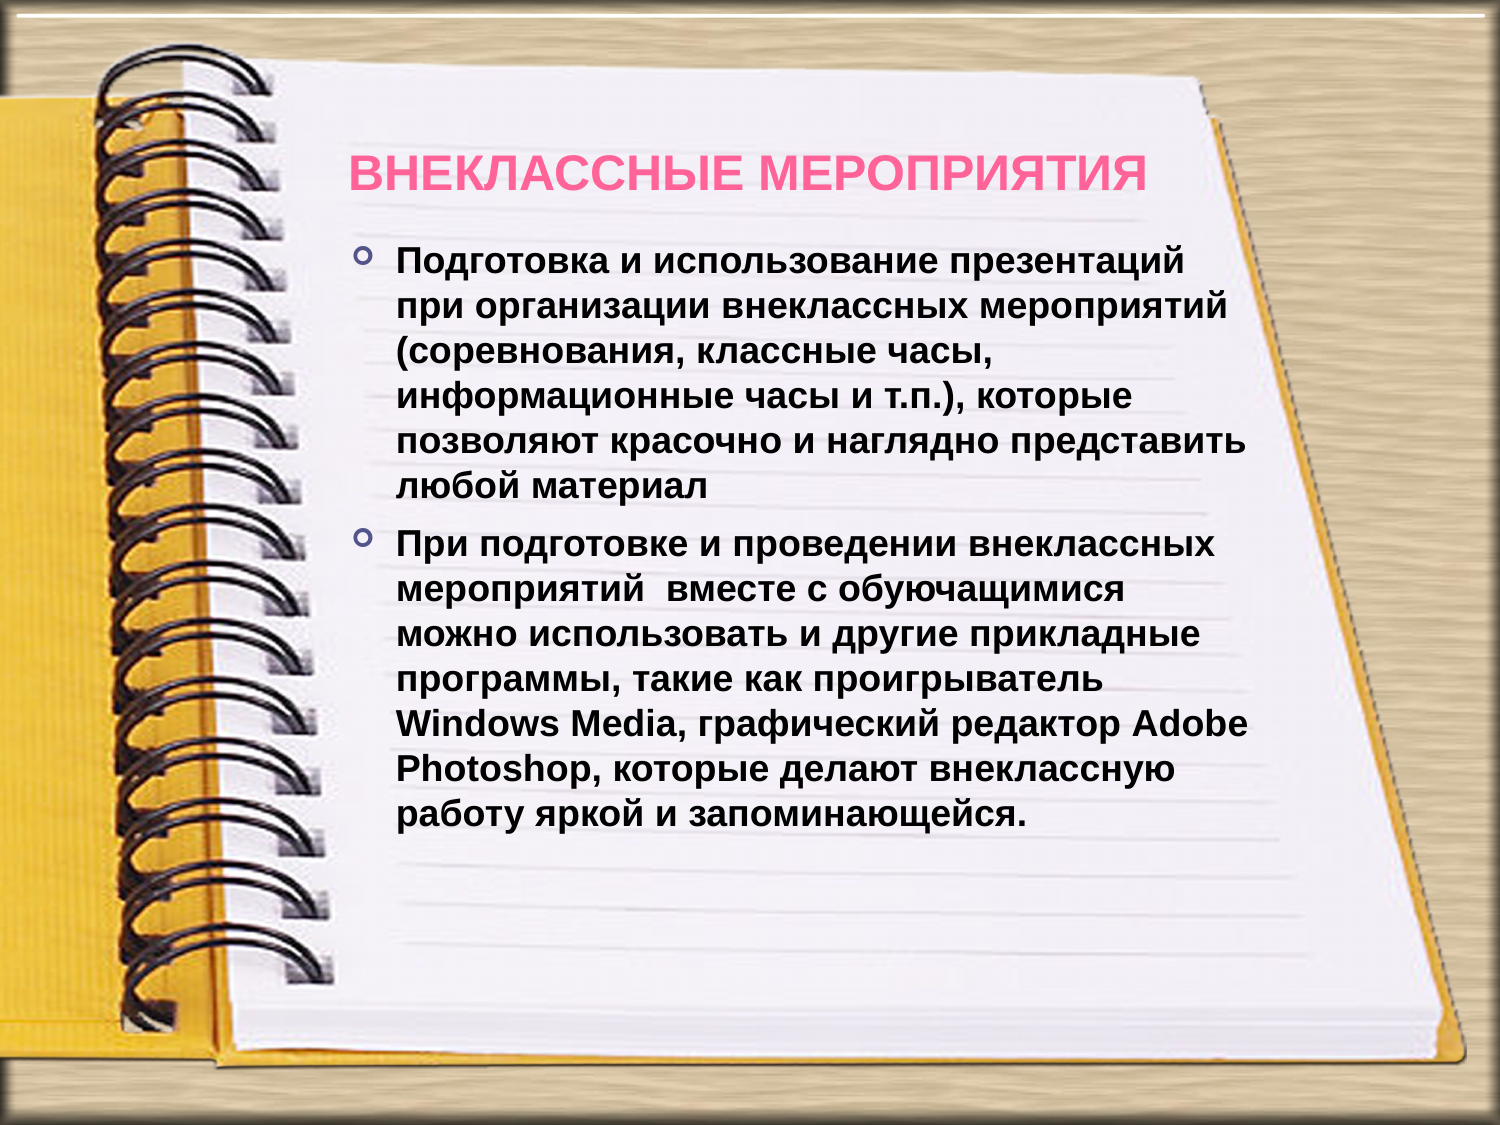

ВНЕКЛАССНЫЕ МЕРОПРИЯТИЯ
Подготовка и использование презентаций при организации внеклассных мероприятий (соревнования, классные часы, информационные часы и т.п.), которые позволяют красочно и наглядно представить любой материал
При подготовке и проведении внеклассных мероприятий  вместе с обуючащимися можно использовать и другие прикладные программы, такие как проигрыватель Windows Media, графический редактор Adobe Photoshop, которые делают внеклассную работу яркой и запоминающейся.